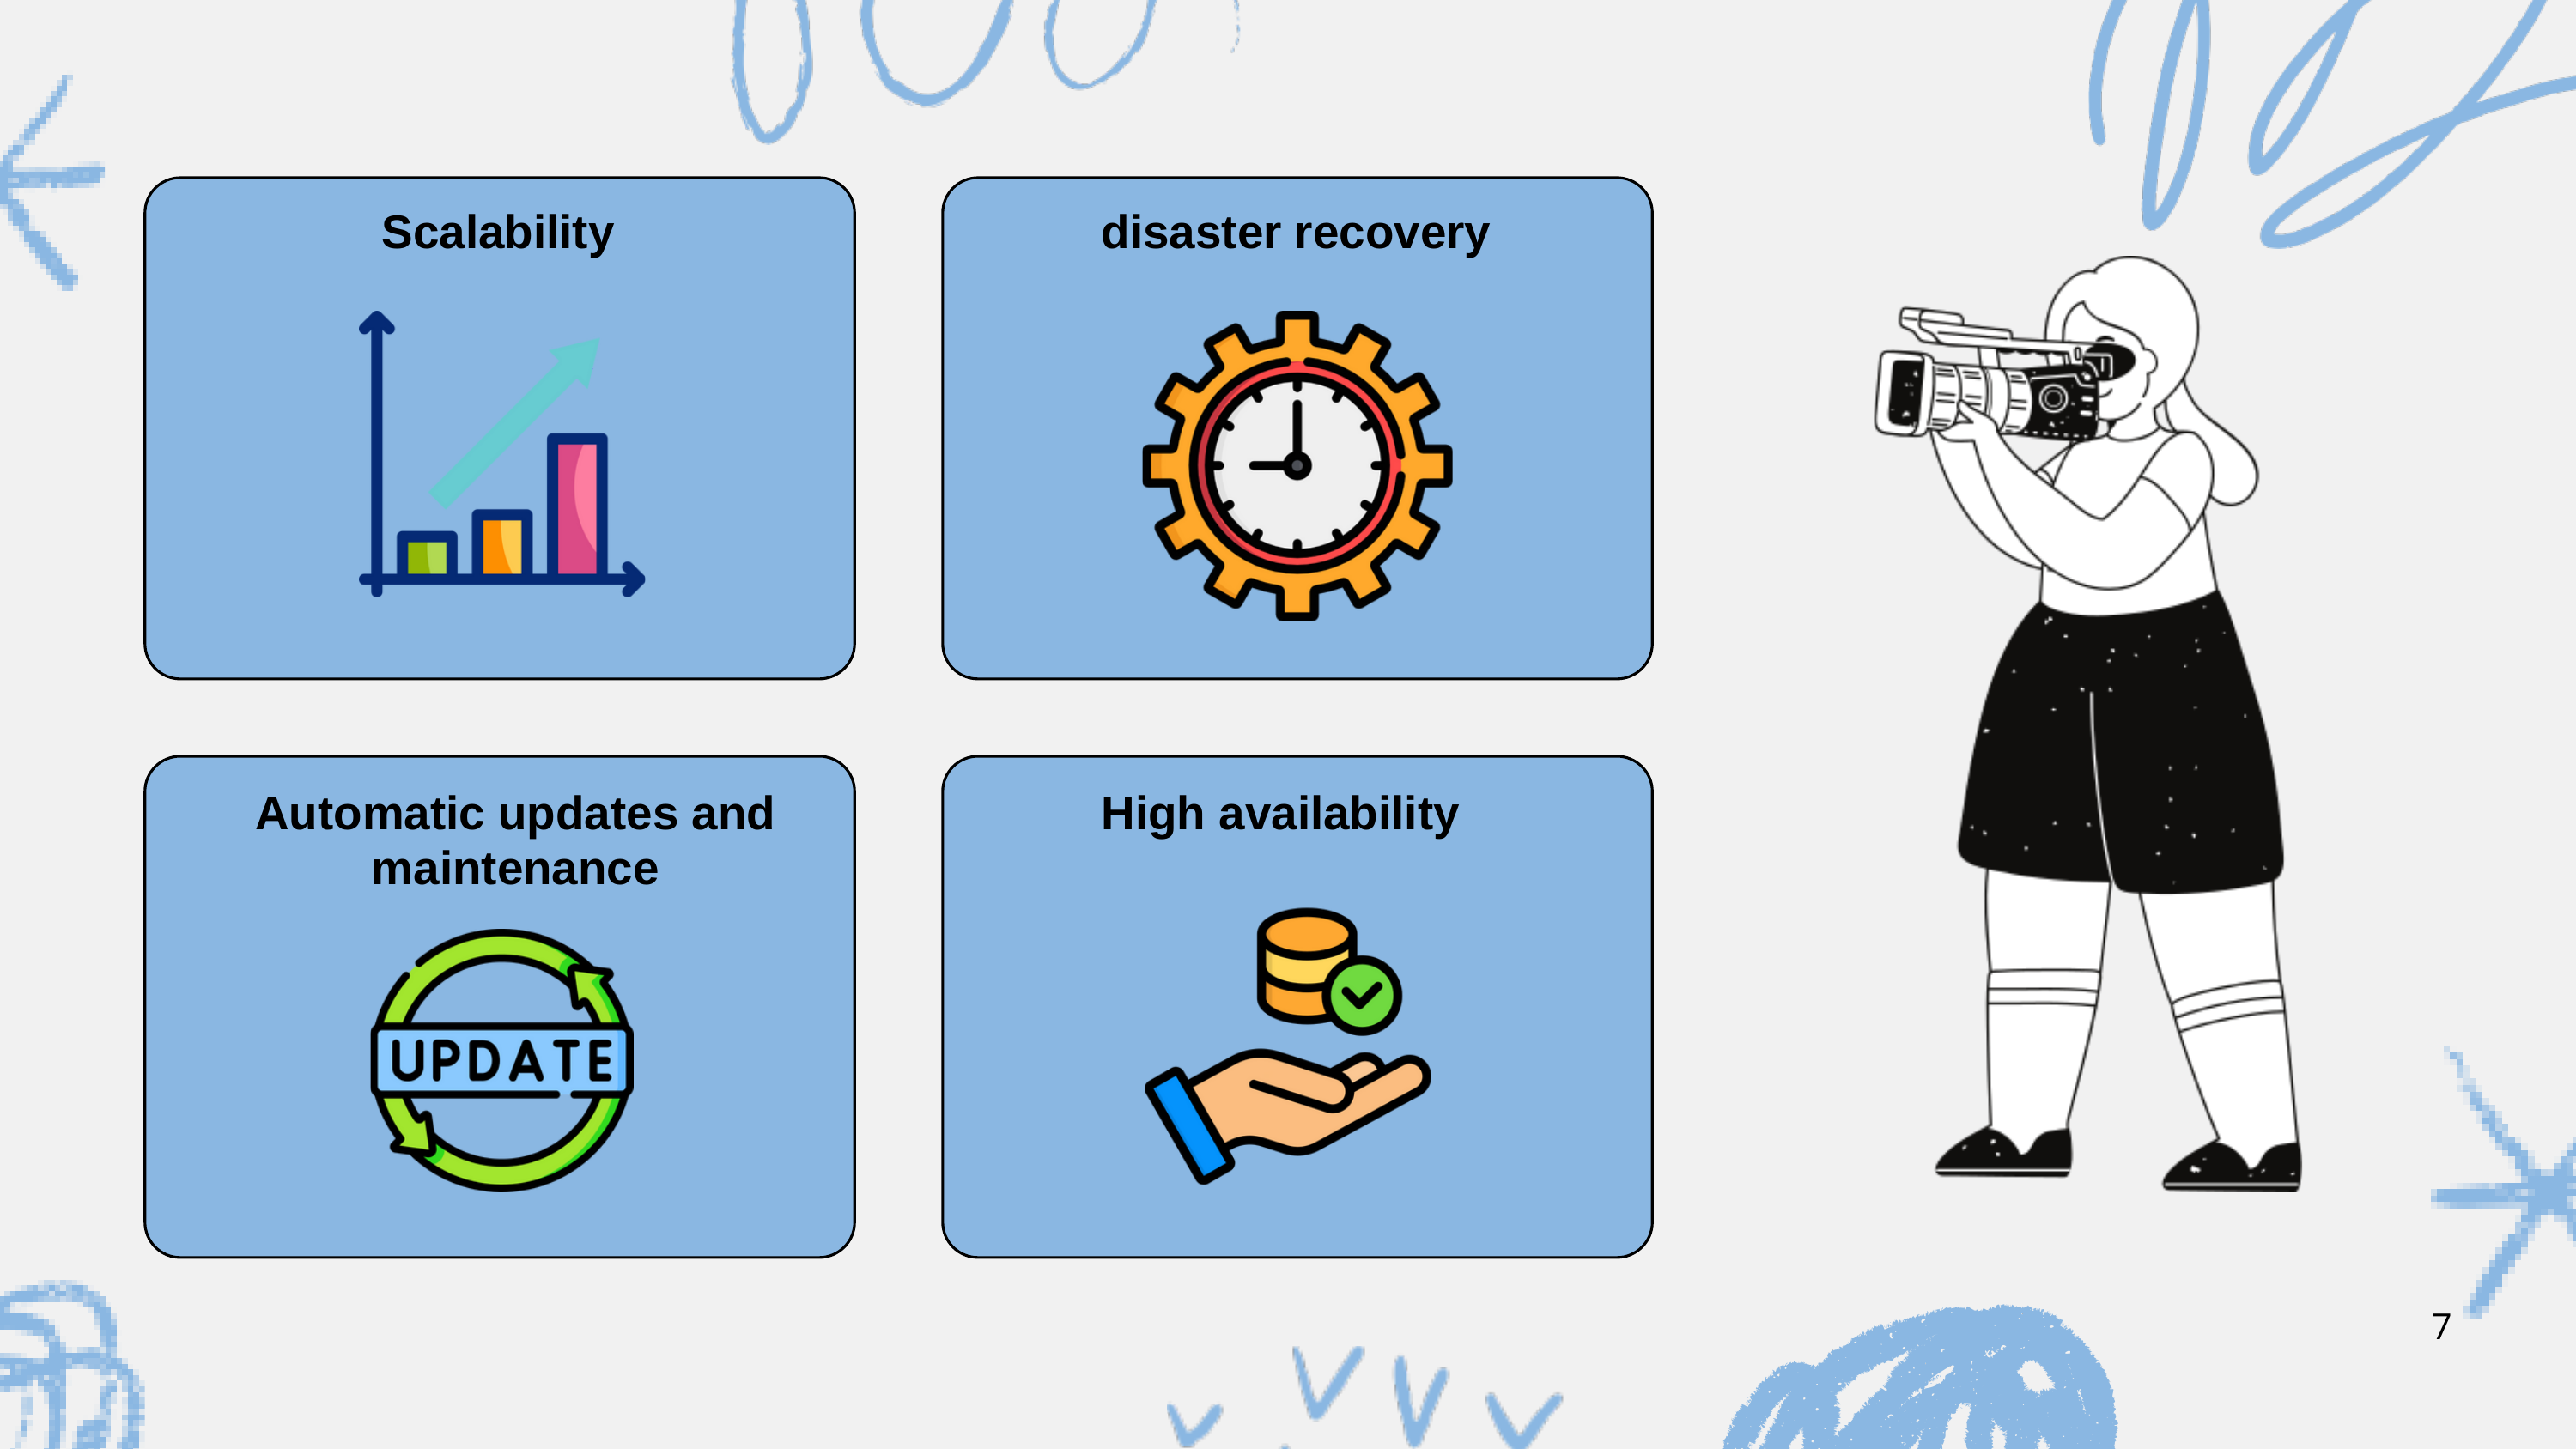

Scalability
disaster recovery

Automatic updates and maintenance
High availability

7